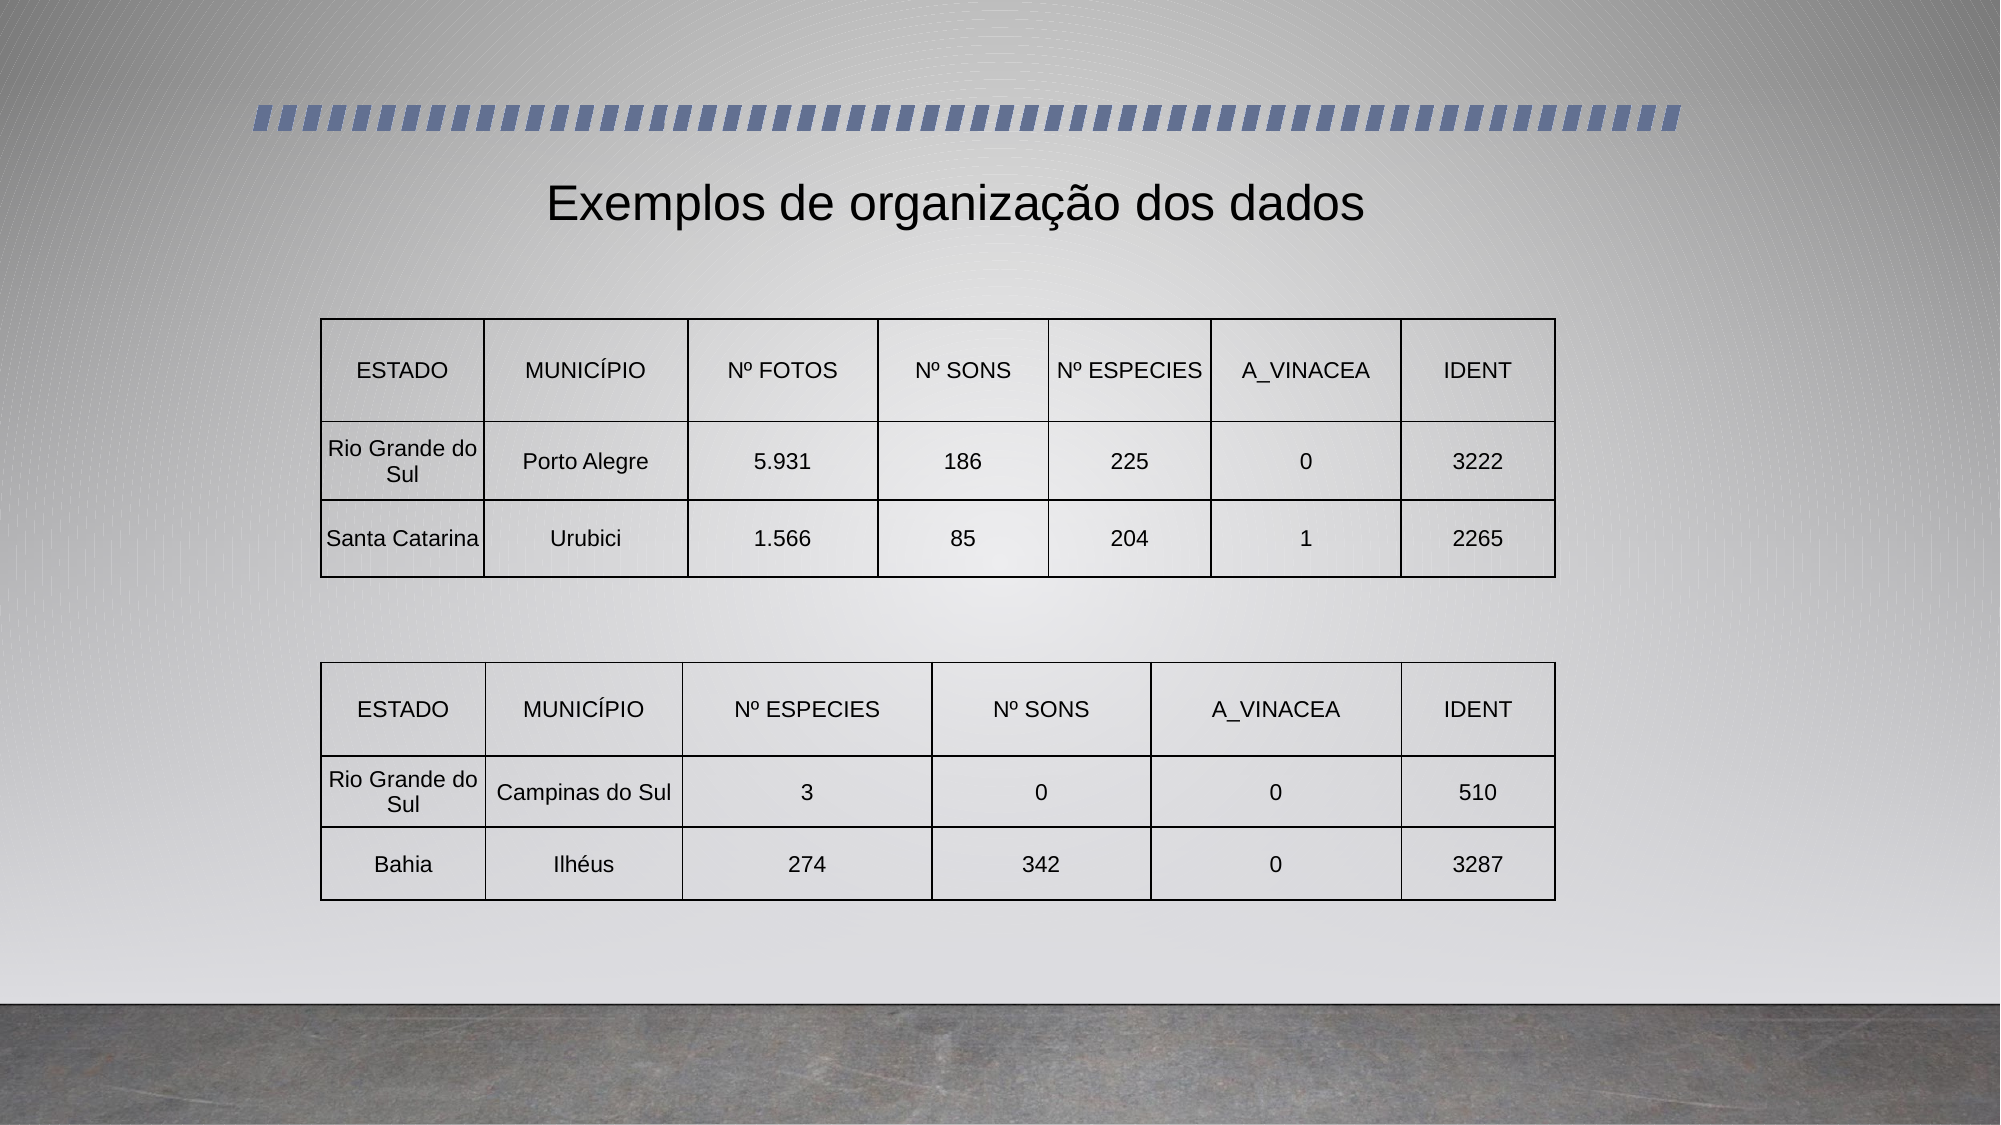

Exemplos de organização dos dados
| ESTADO | MUNICÍPIO | Nº FOTOS | Nº SONS | Nº ESPECIES | A\_VINACEA | IDENT |
| --- | --- | --- | --- | --- | --- | --- |
| Rio Grande do Sul | Porto Alegre | 5.931 | 186 | 225 | 0 | 3222 |
| Santa Catarina | Urubici | 1.566 | 85 | 204 | 1 | 2265 |
| ESTADO | MUNICÍPIO | Nº ESPECIES | Nº SONS | A\_VINACEA | IDENT |
| --- | --- | --- | --- | --- | --- |
| Rio Grande do Sul | Campinas do Sul | 3 | 0 | 0 | 510 |
| Bahia | Ilhéus | 274 | 342 | 0 | 3287 |